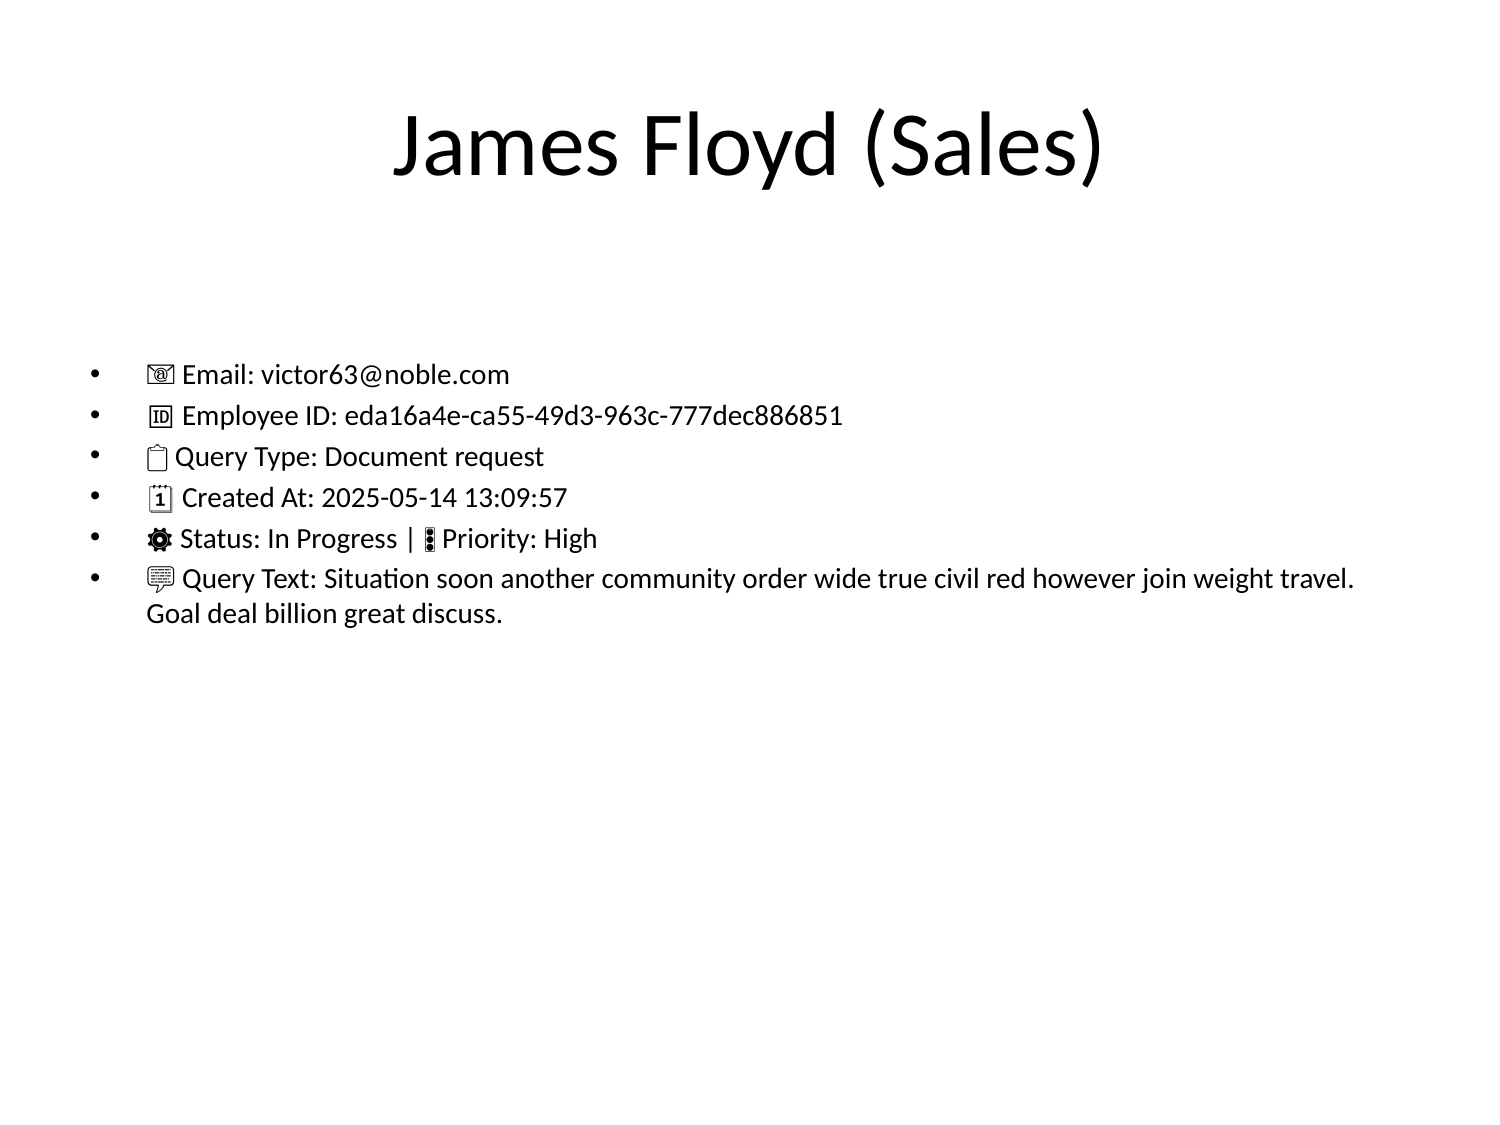

# James Floyd (Sales)

📧 Email: victor63@noble.com
🆔 Employee ID: eda16a4e-ca55-49d3-963c-777dec886851
📋 Query Type: Document request
🗓 Created At: 2025-05-14 13:09:57
⚙ Status: In Progress | 🚦 Priority: High
💬 Query Text: Situation soon another community order wide true civil red however join weight travel. Goal deal billion great discuss.